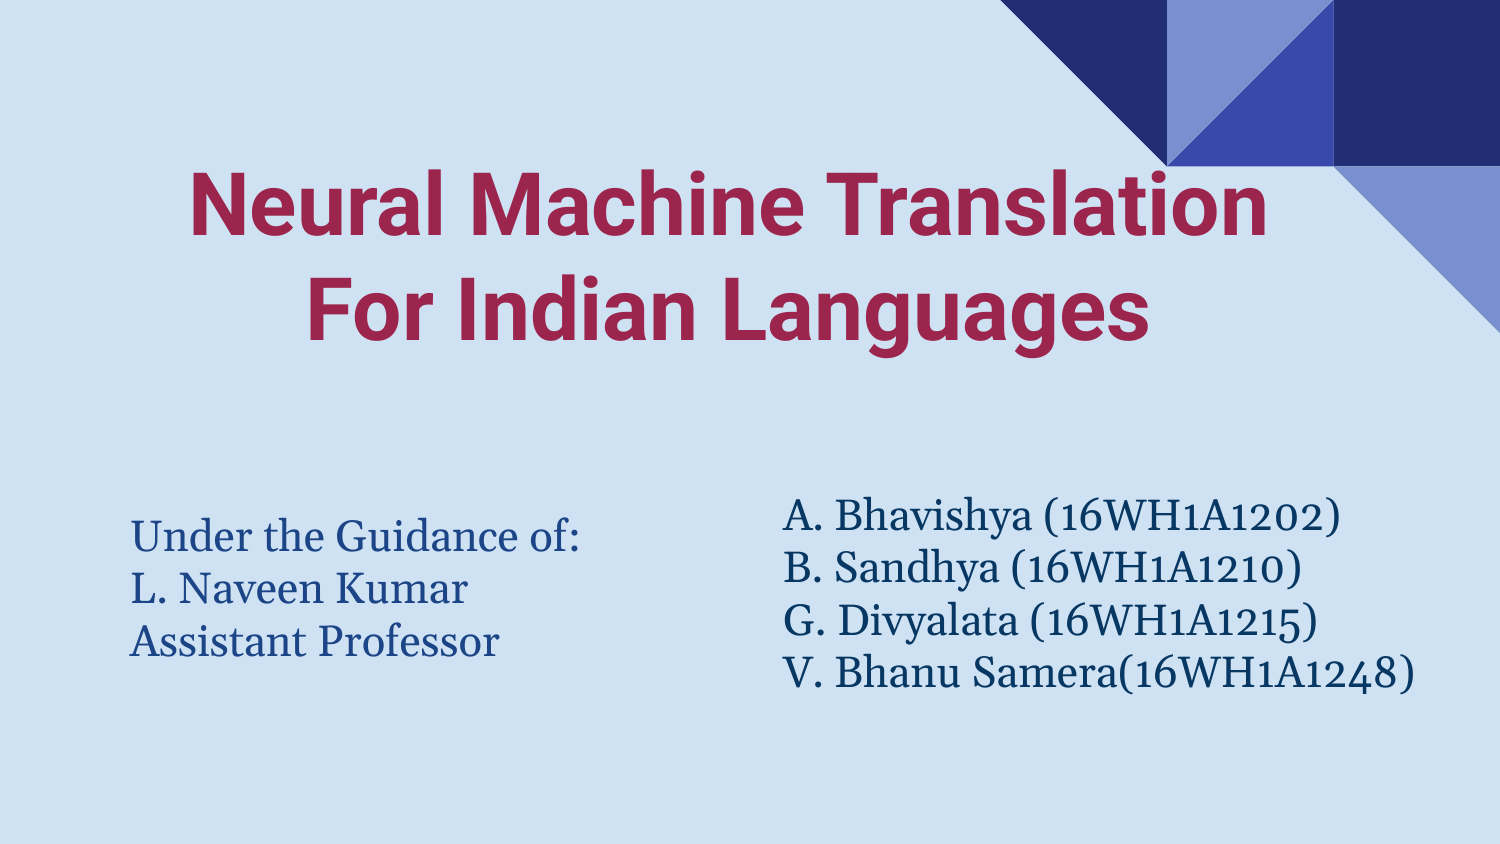

# Neural Machine Translation For Indian Languages
A. Bhavishya (16WH1A1202)
B. Sandhya (16WH1A1210)
G. Divyalata (16WH1A1215)
V. Bhanu Samera(16WH1A1248)
Under the Guidance of:
L. Naveen Kumar
Assistant Professor